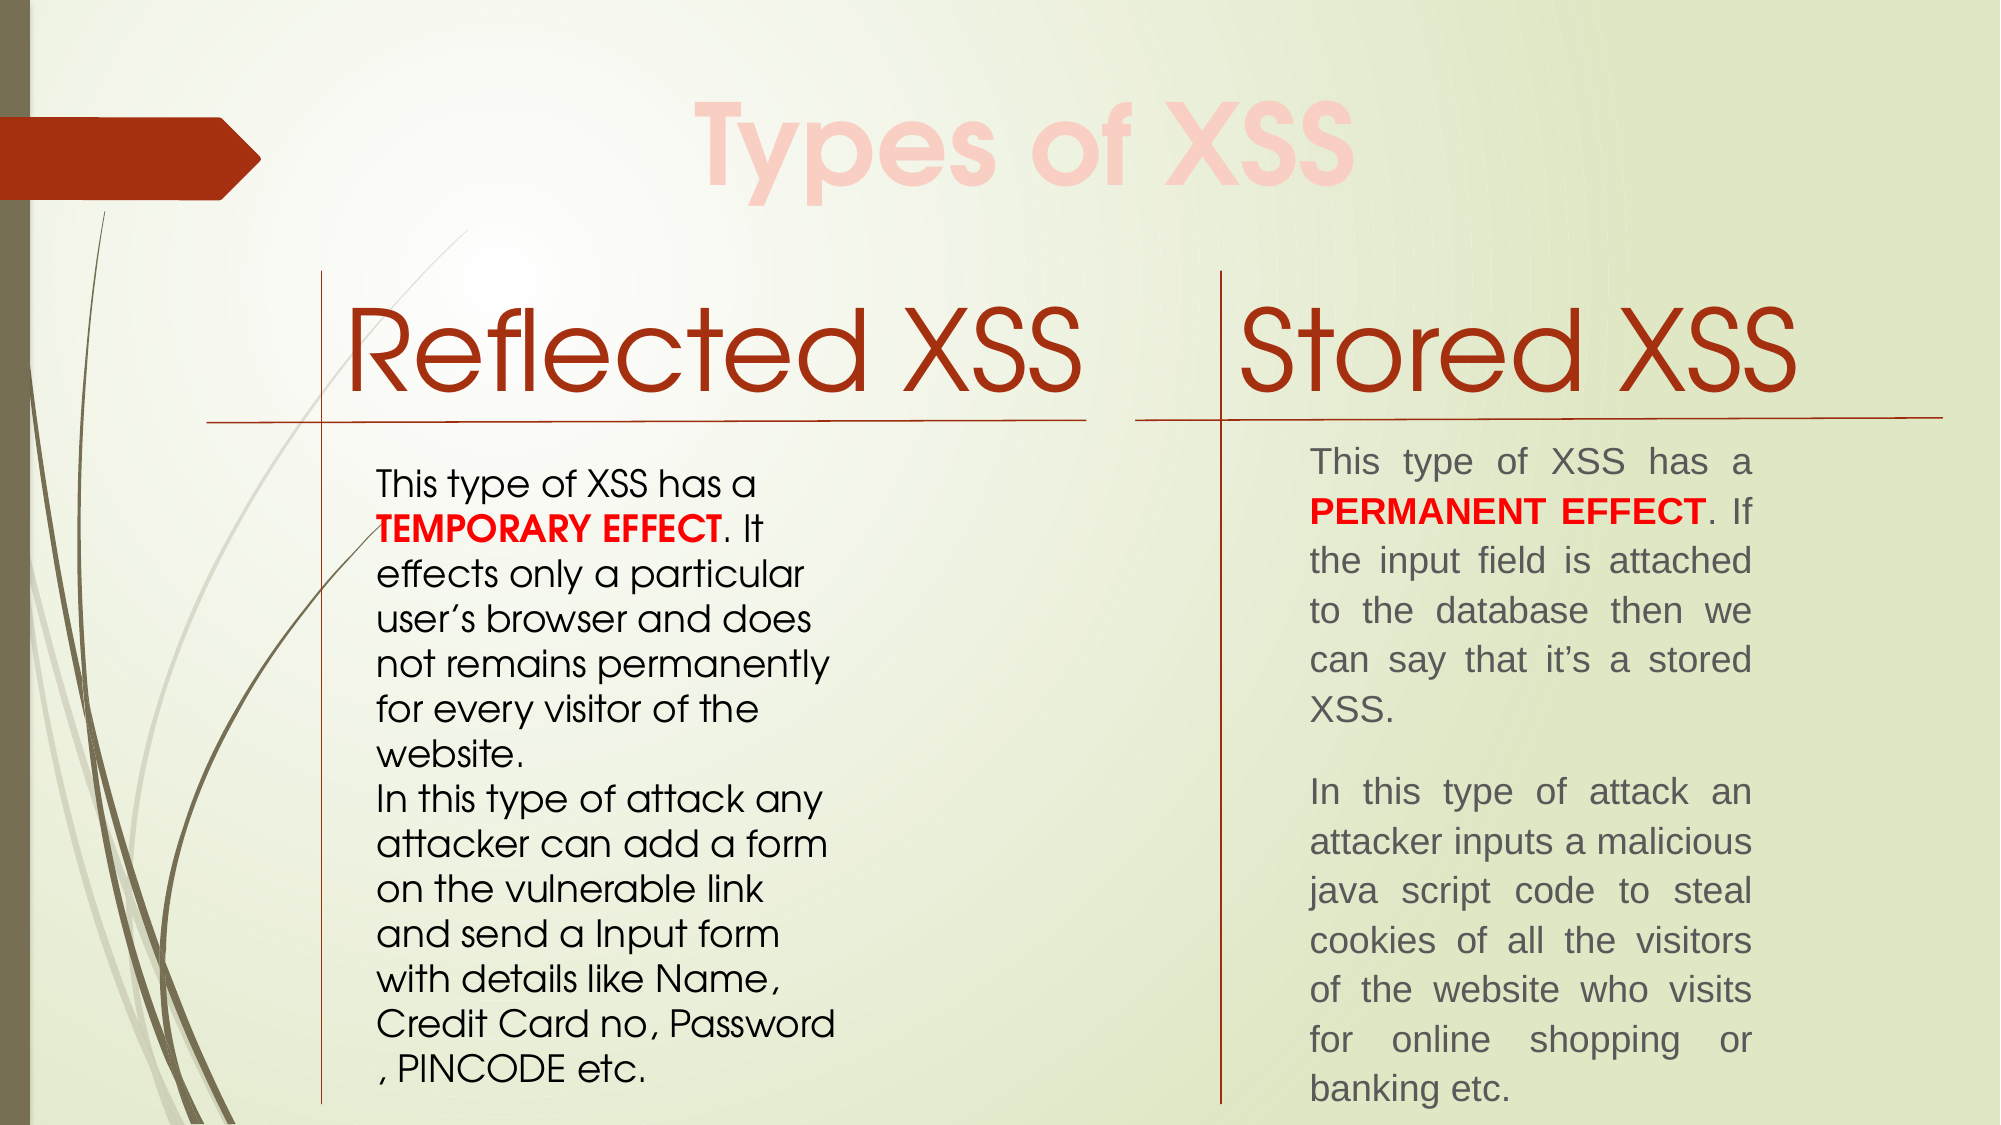

Types of XSS
Reflected XSS
Stored XSS
This type of XSS has a PERMANENT EFFECT. If the input field is attached to the database then we can say that it’s a stored XSS.
In this type of attack an attacker inputs a malicious java script code to steal cookies of all the visitors of the website who visits for online shopping or banking etc.
This type of XSS has a TEMPORARY EFFECT. It effects only a particular user’s browser and does not remains permanently for every visitor of the website.
In this type of attack any attacker can add a form on the vulnerable link and send a Input form with details like Name, Credit Card no, Password , PINCODE etc.